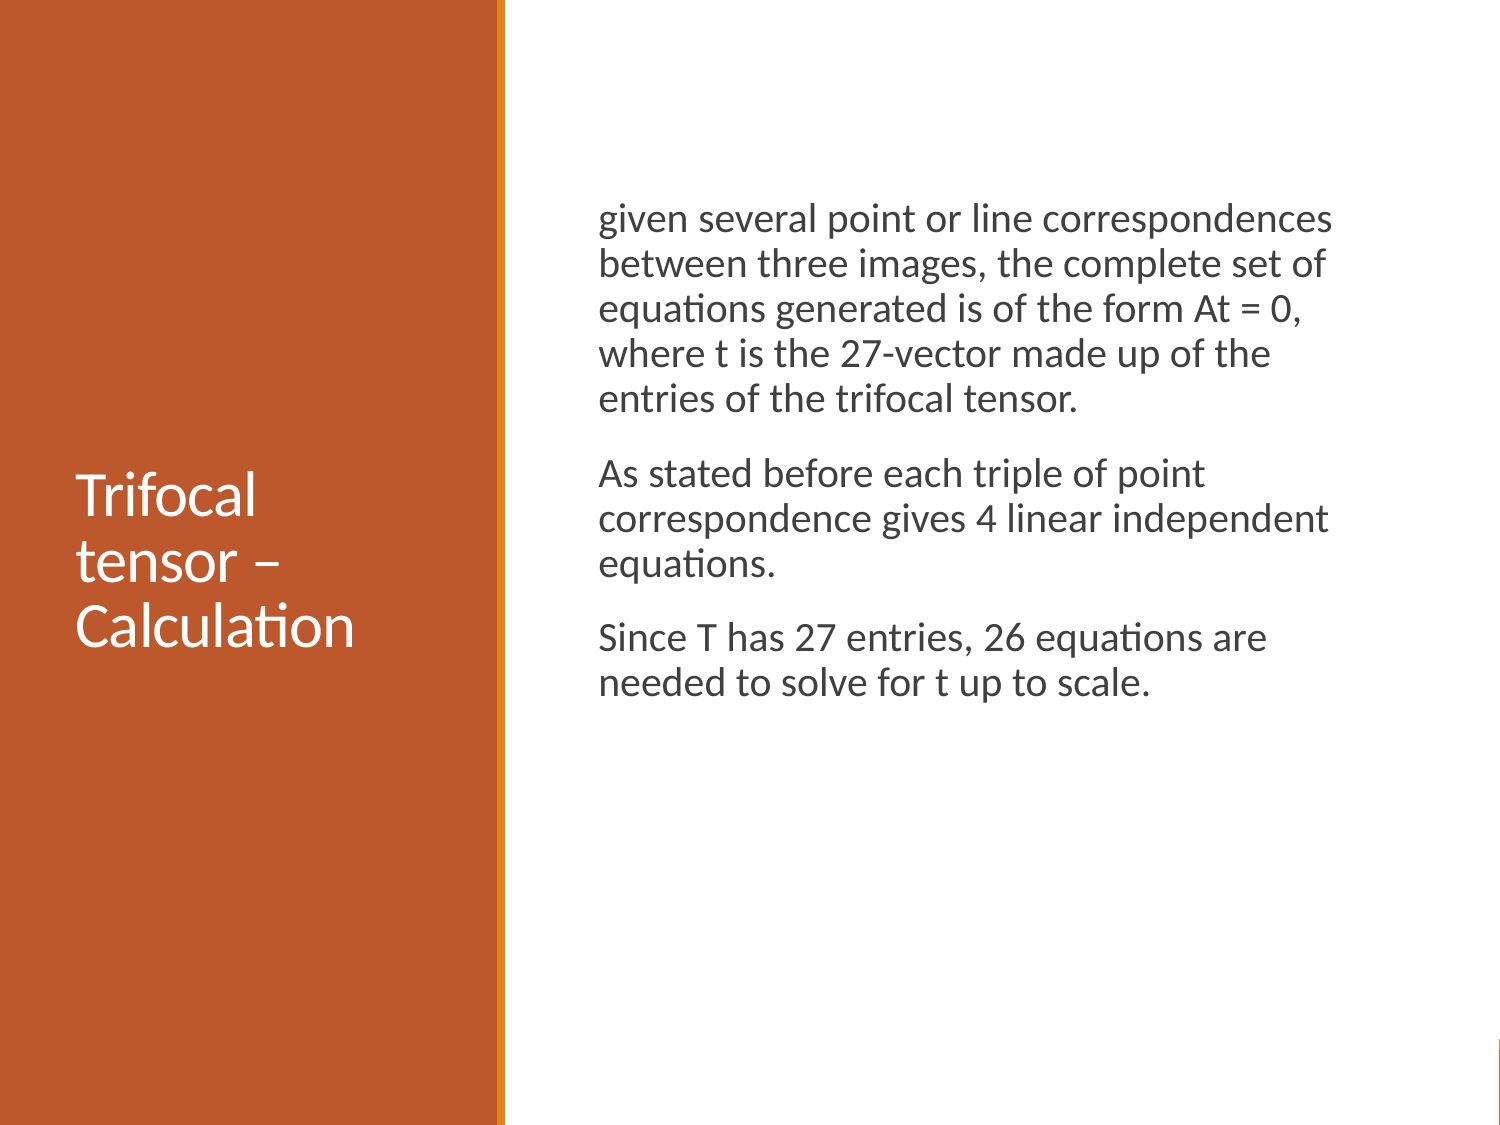

# Trifocal tensor – Calculation
given several point or line correspondences between three images, the complete set of equations generated is of the form At = 0, where t is the 27-vector made up of the entries of the trifocal tensor.
As stated before each triple of point correspondence gives 4 linear independent equations.
Since T has 27 entries, 26 equations are needed to solve for t up to scale.